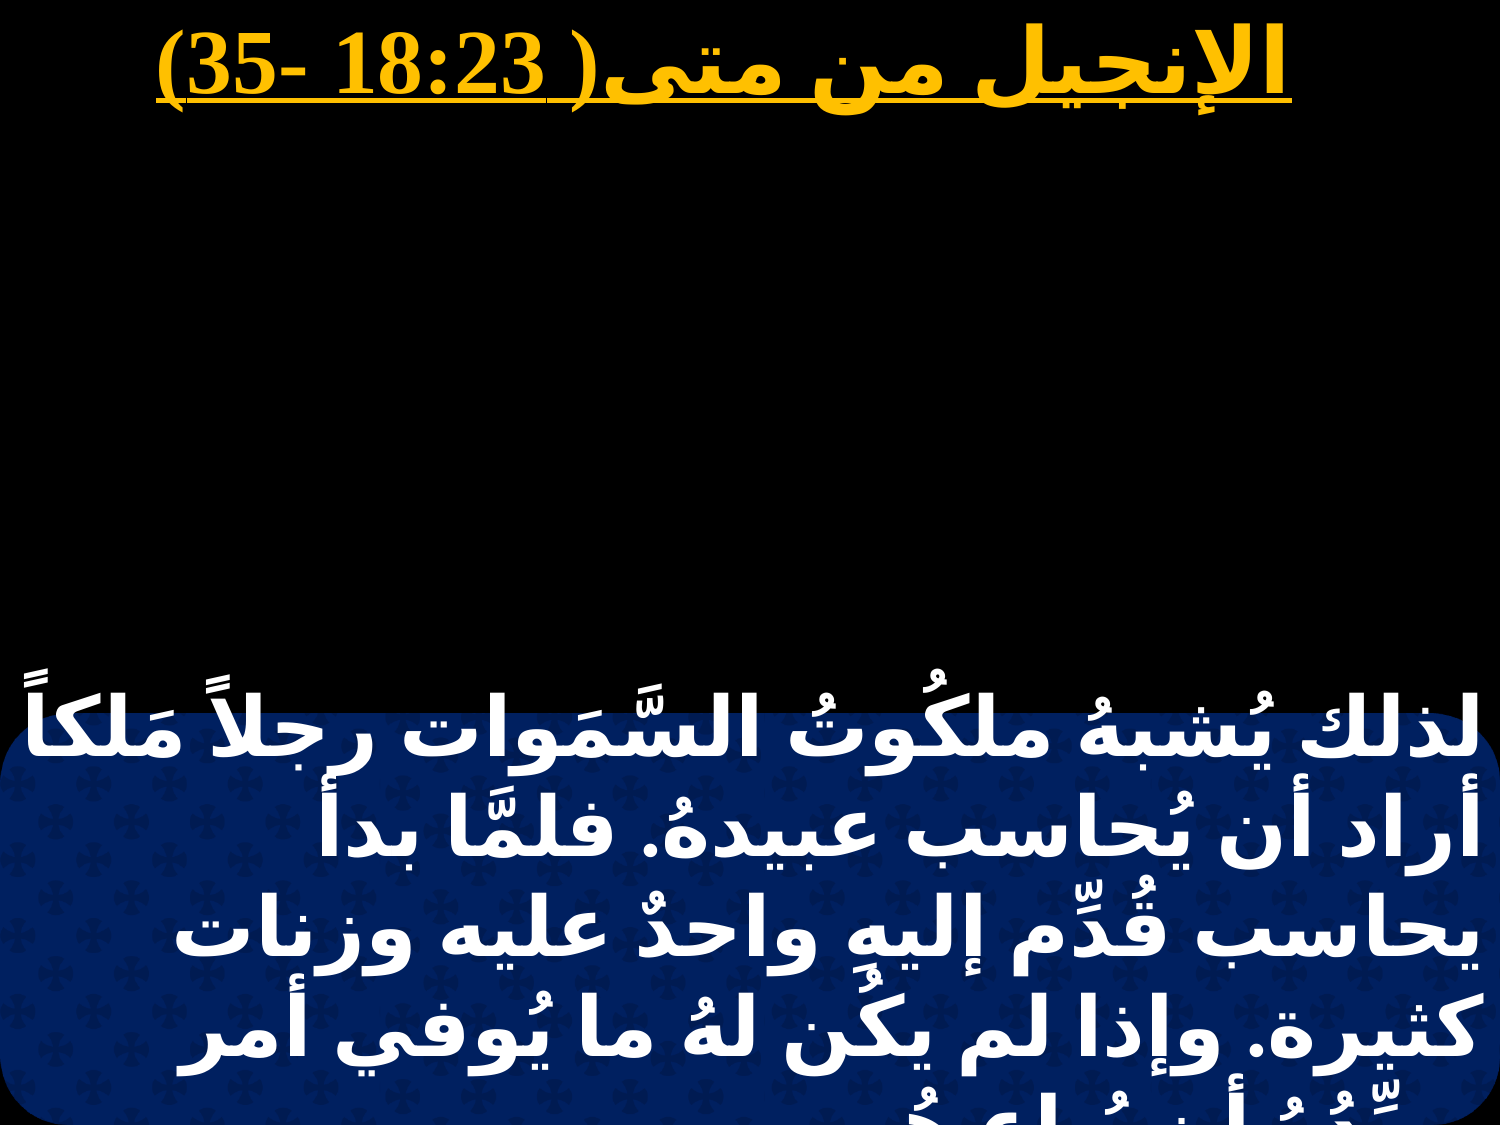

الإنجيل من متى( 18:23 -35)
لذلك يُشبهُ ملكُوتُ السَّمَوات رجلاً مَلكاً أراد أن يُحاسب عبيدهُ. فلمَّا بدأ يحاسب قُدِّم إليهِ واحدٌ عليه وزنات كثيرة. وإذا لم يكُن لهُ ما يُوفي أمر سيِّدُهُ أن يُباع هُو